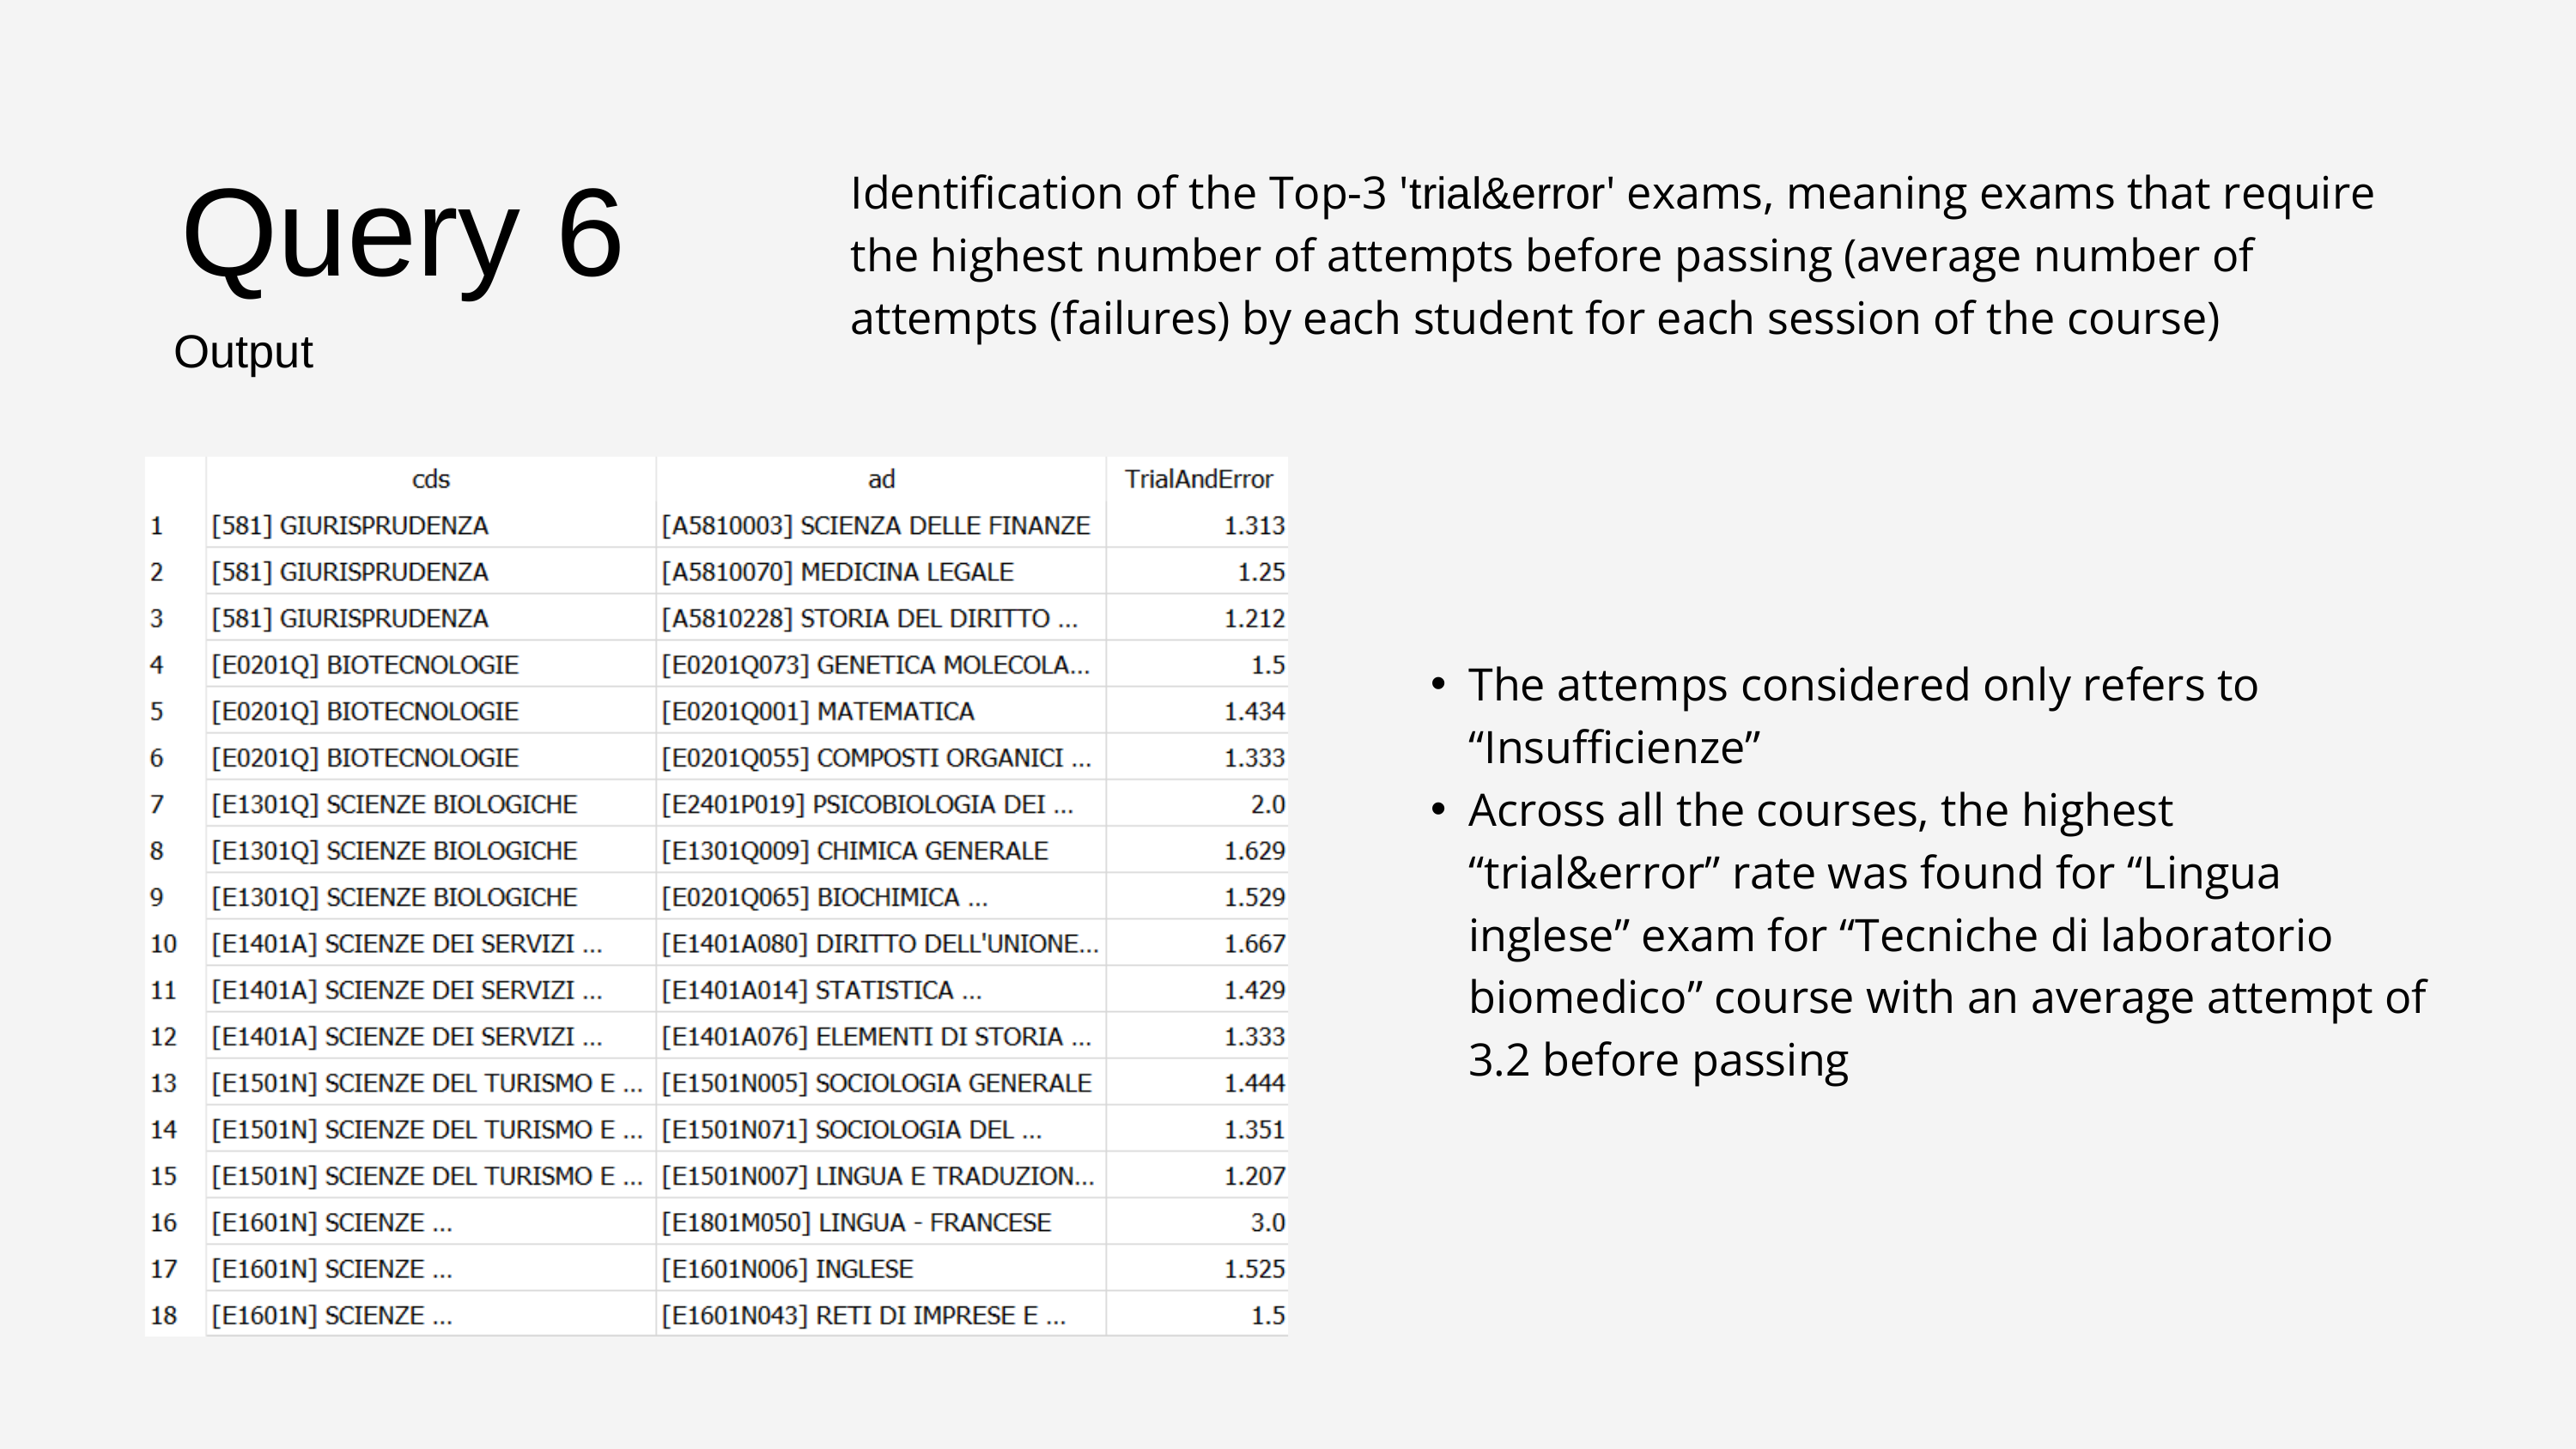

Query 6
Identification of the Top-3 'trial&error' exams, meaning exams that require the highest number of attempts before passing (average number of attempts (failures) by each student for each session of the course)
Output

The attemps considered only refers to “Insufficienze”
Across all the courses, the highest “trial&error” rate was found for “Lingua inglese” exam for “Tecniche di laboratorio biomedico” course with an average attempt of 3.2 before passing